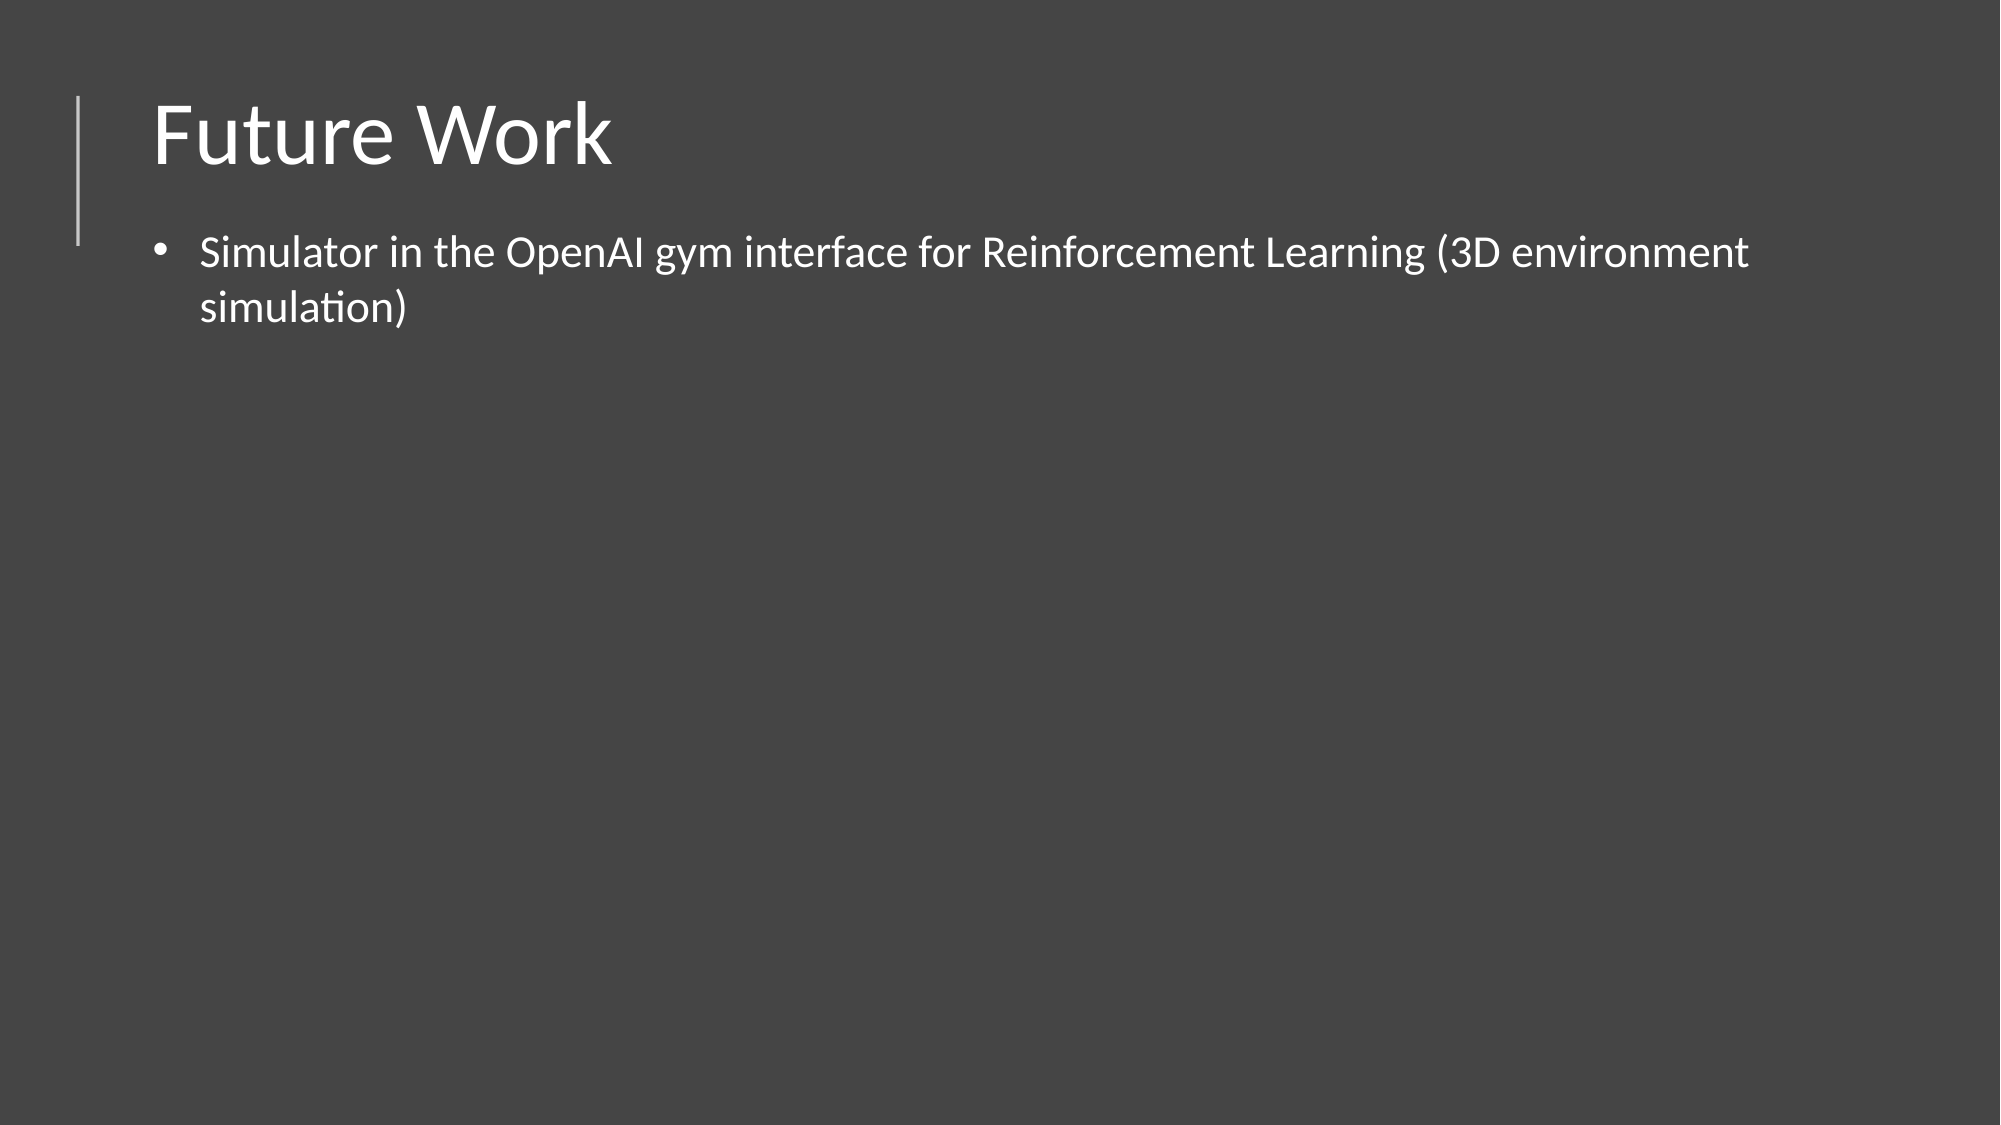

# Future Work

Simulator in the OpenAI gym interface for Reinforcement Learning (3D environment simulation)